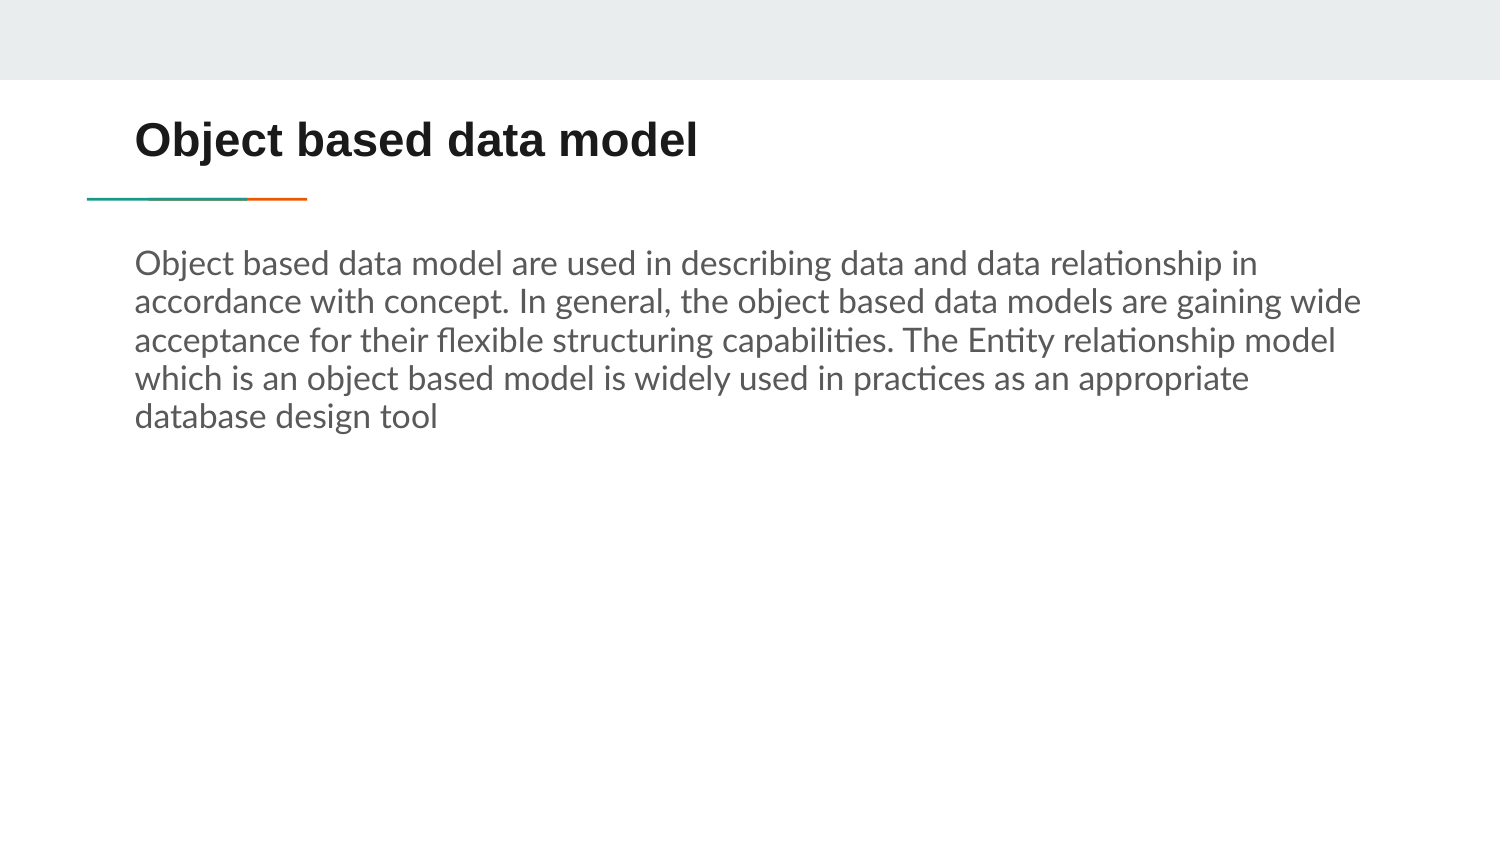

# Object based data model
Object based data model are used in describing data and data relationship in accordance with concept. In general, the object based data models are gaining wide acceptance for their flexible structuring capabilities. The Entity relationship model which is an object based model is widely used in practices as an appropriate database design tool